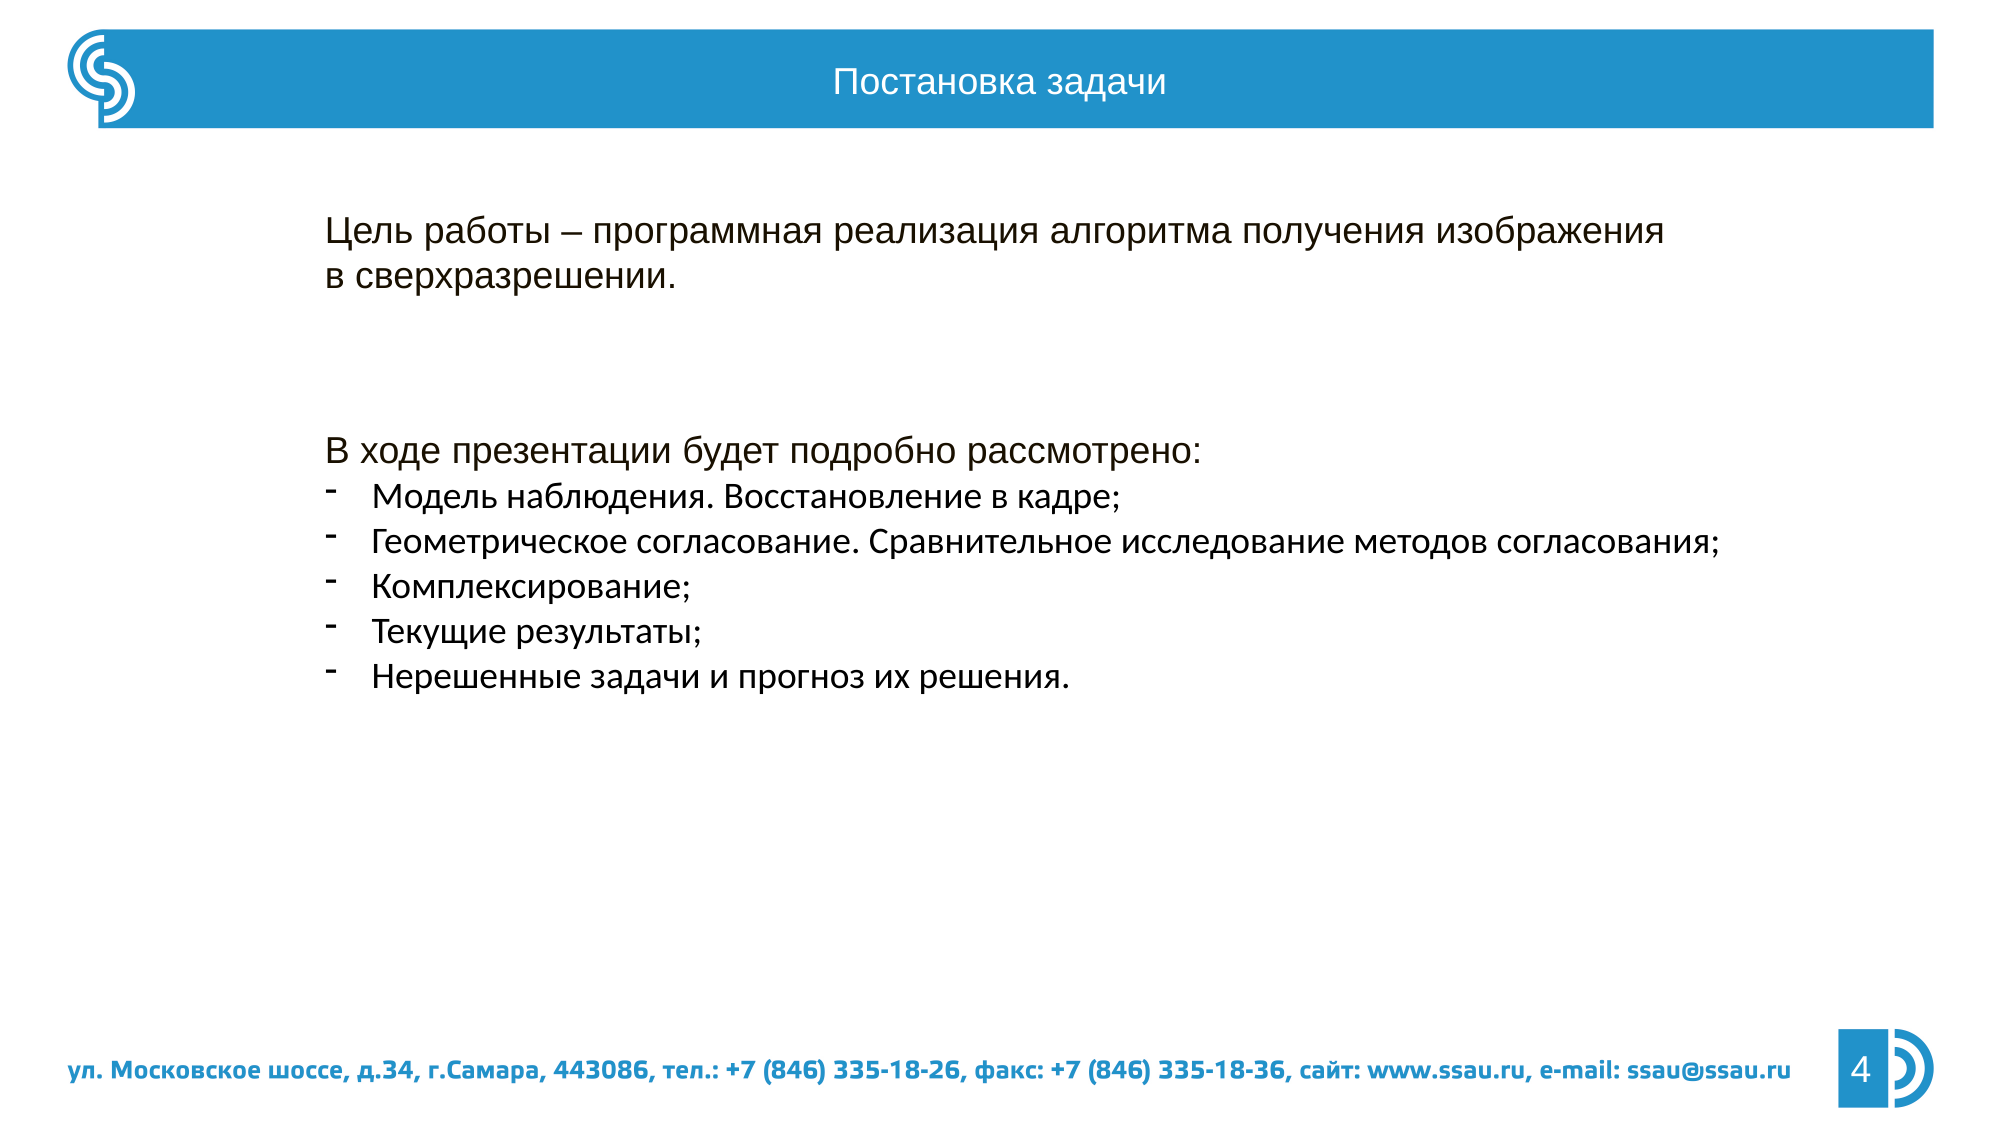

Постановка задачи
Цель работы – программная реализация алгоритма получения изображения в сверхразрешении.
В ходе презентации будет подробно рассмотрено:
Модель наблюдения. Восстановление в кадре;
Геометрическое согласование. Сравнительное исследование методов согласования;
Комплексирование;
Текущие результаты;
Нерешенные задачи и прогноз их решения.
4